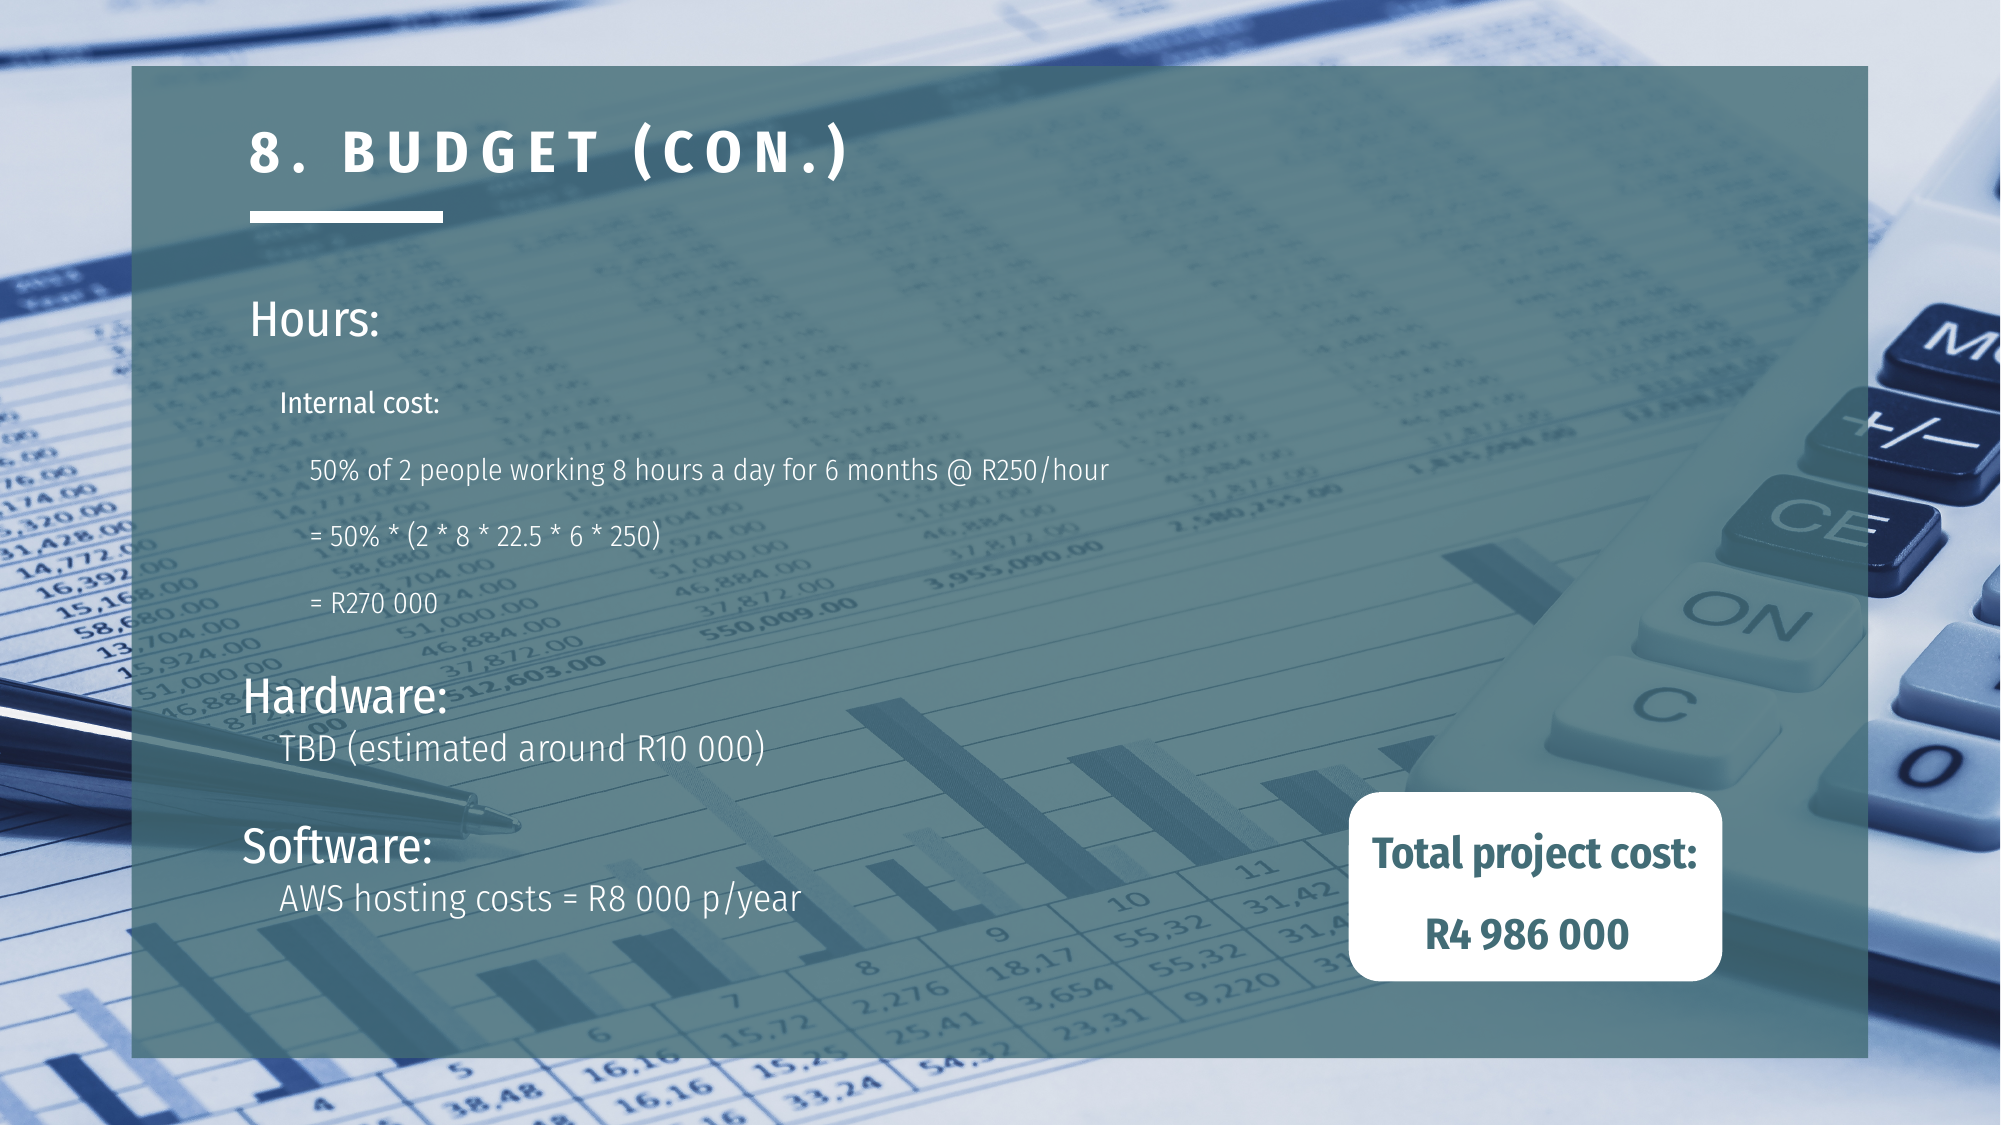

# 8. Budget (con.)

Hours:
 Internal cost:
  50% of 2 people working 8 hours a day for 6 months @ R250/hour
  = 50% * (2 * 8 * 22.5 * 6 * 250)
  = R270 000
Hardware:
 TBD (estimated around R10 000)​

Software:
 AWS hosting costs = R8 000 p/year
Total project cost:
  R4 986 000